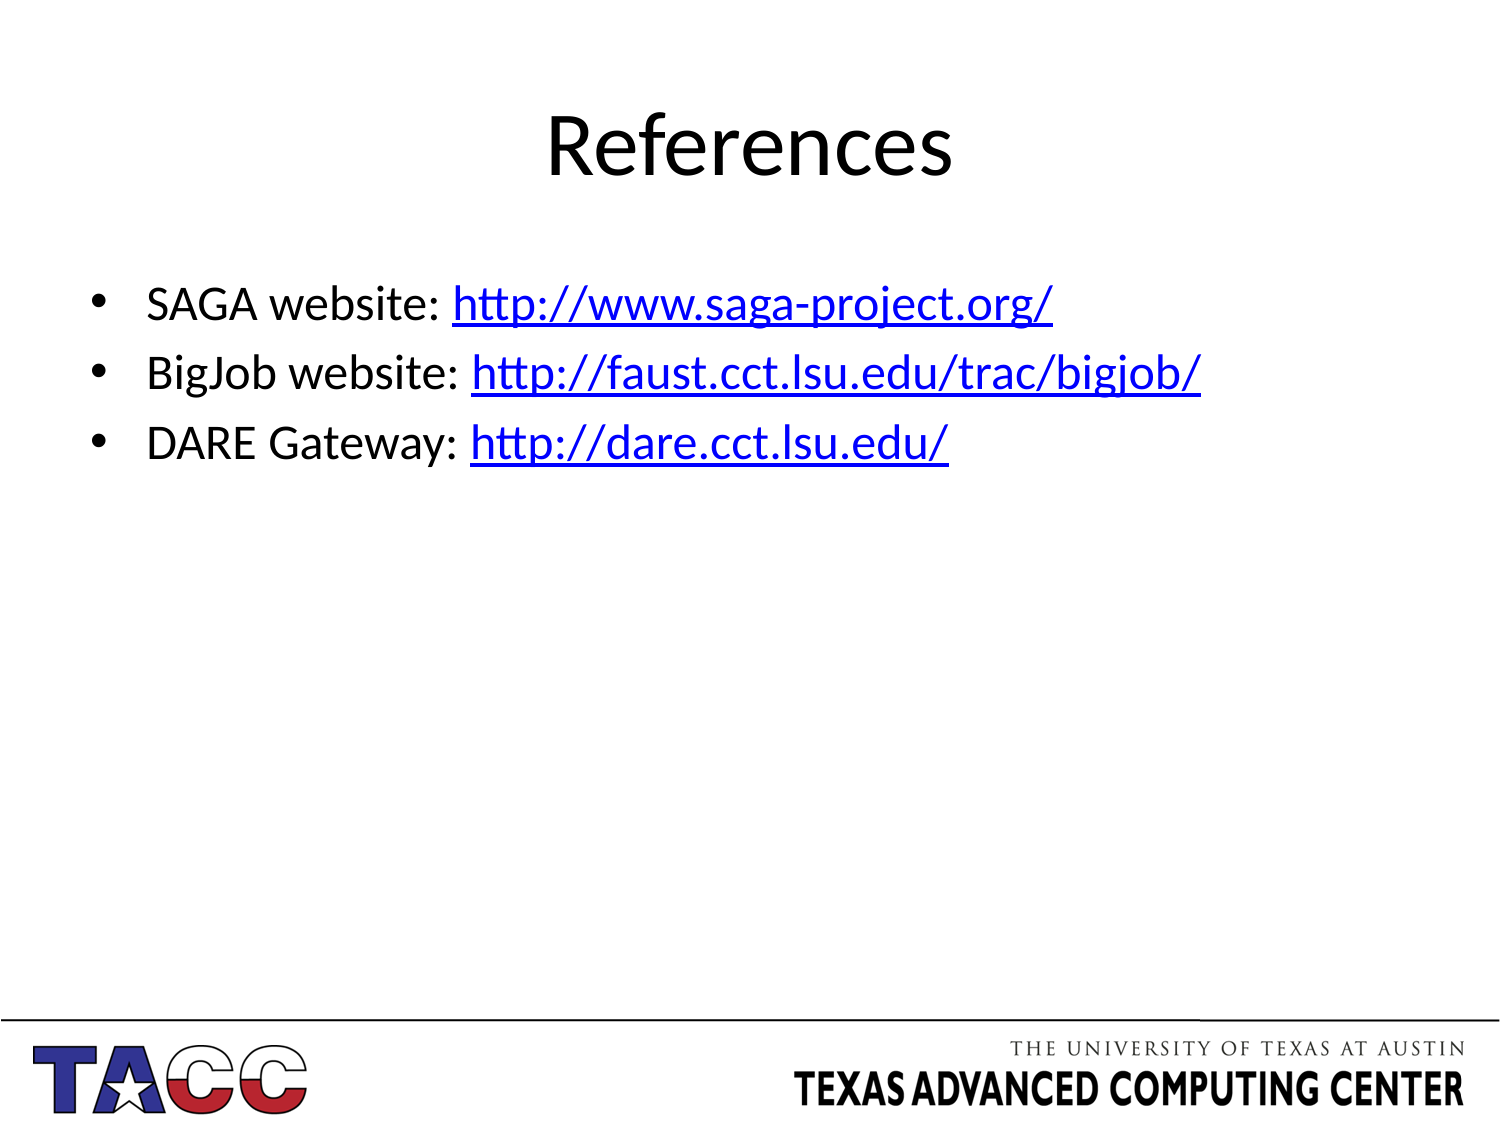

# References
SAGA website: http://www.saga-project.org/
BigJob website: http://faust.cct.lsu.edu/trac/bigjob/
DARE Gateway: http://dare.cct.lsu.edu/